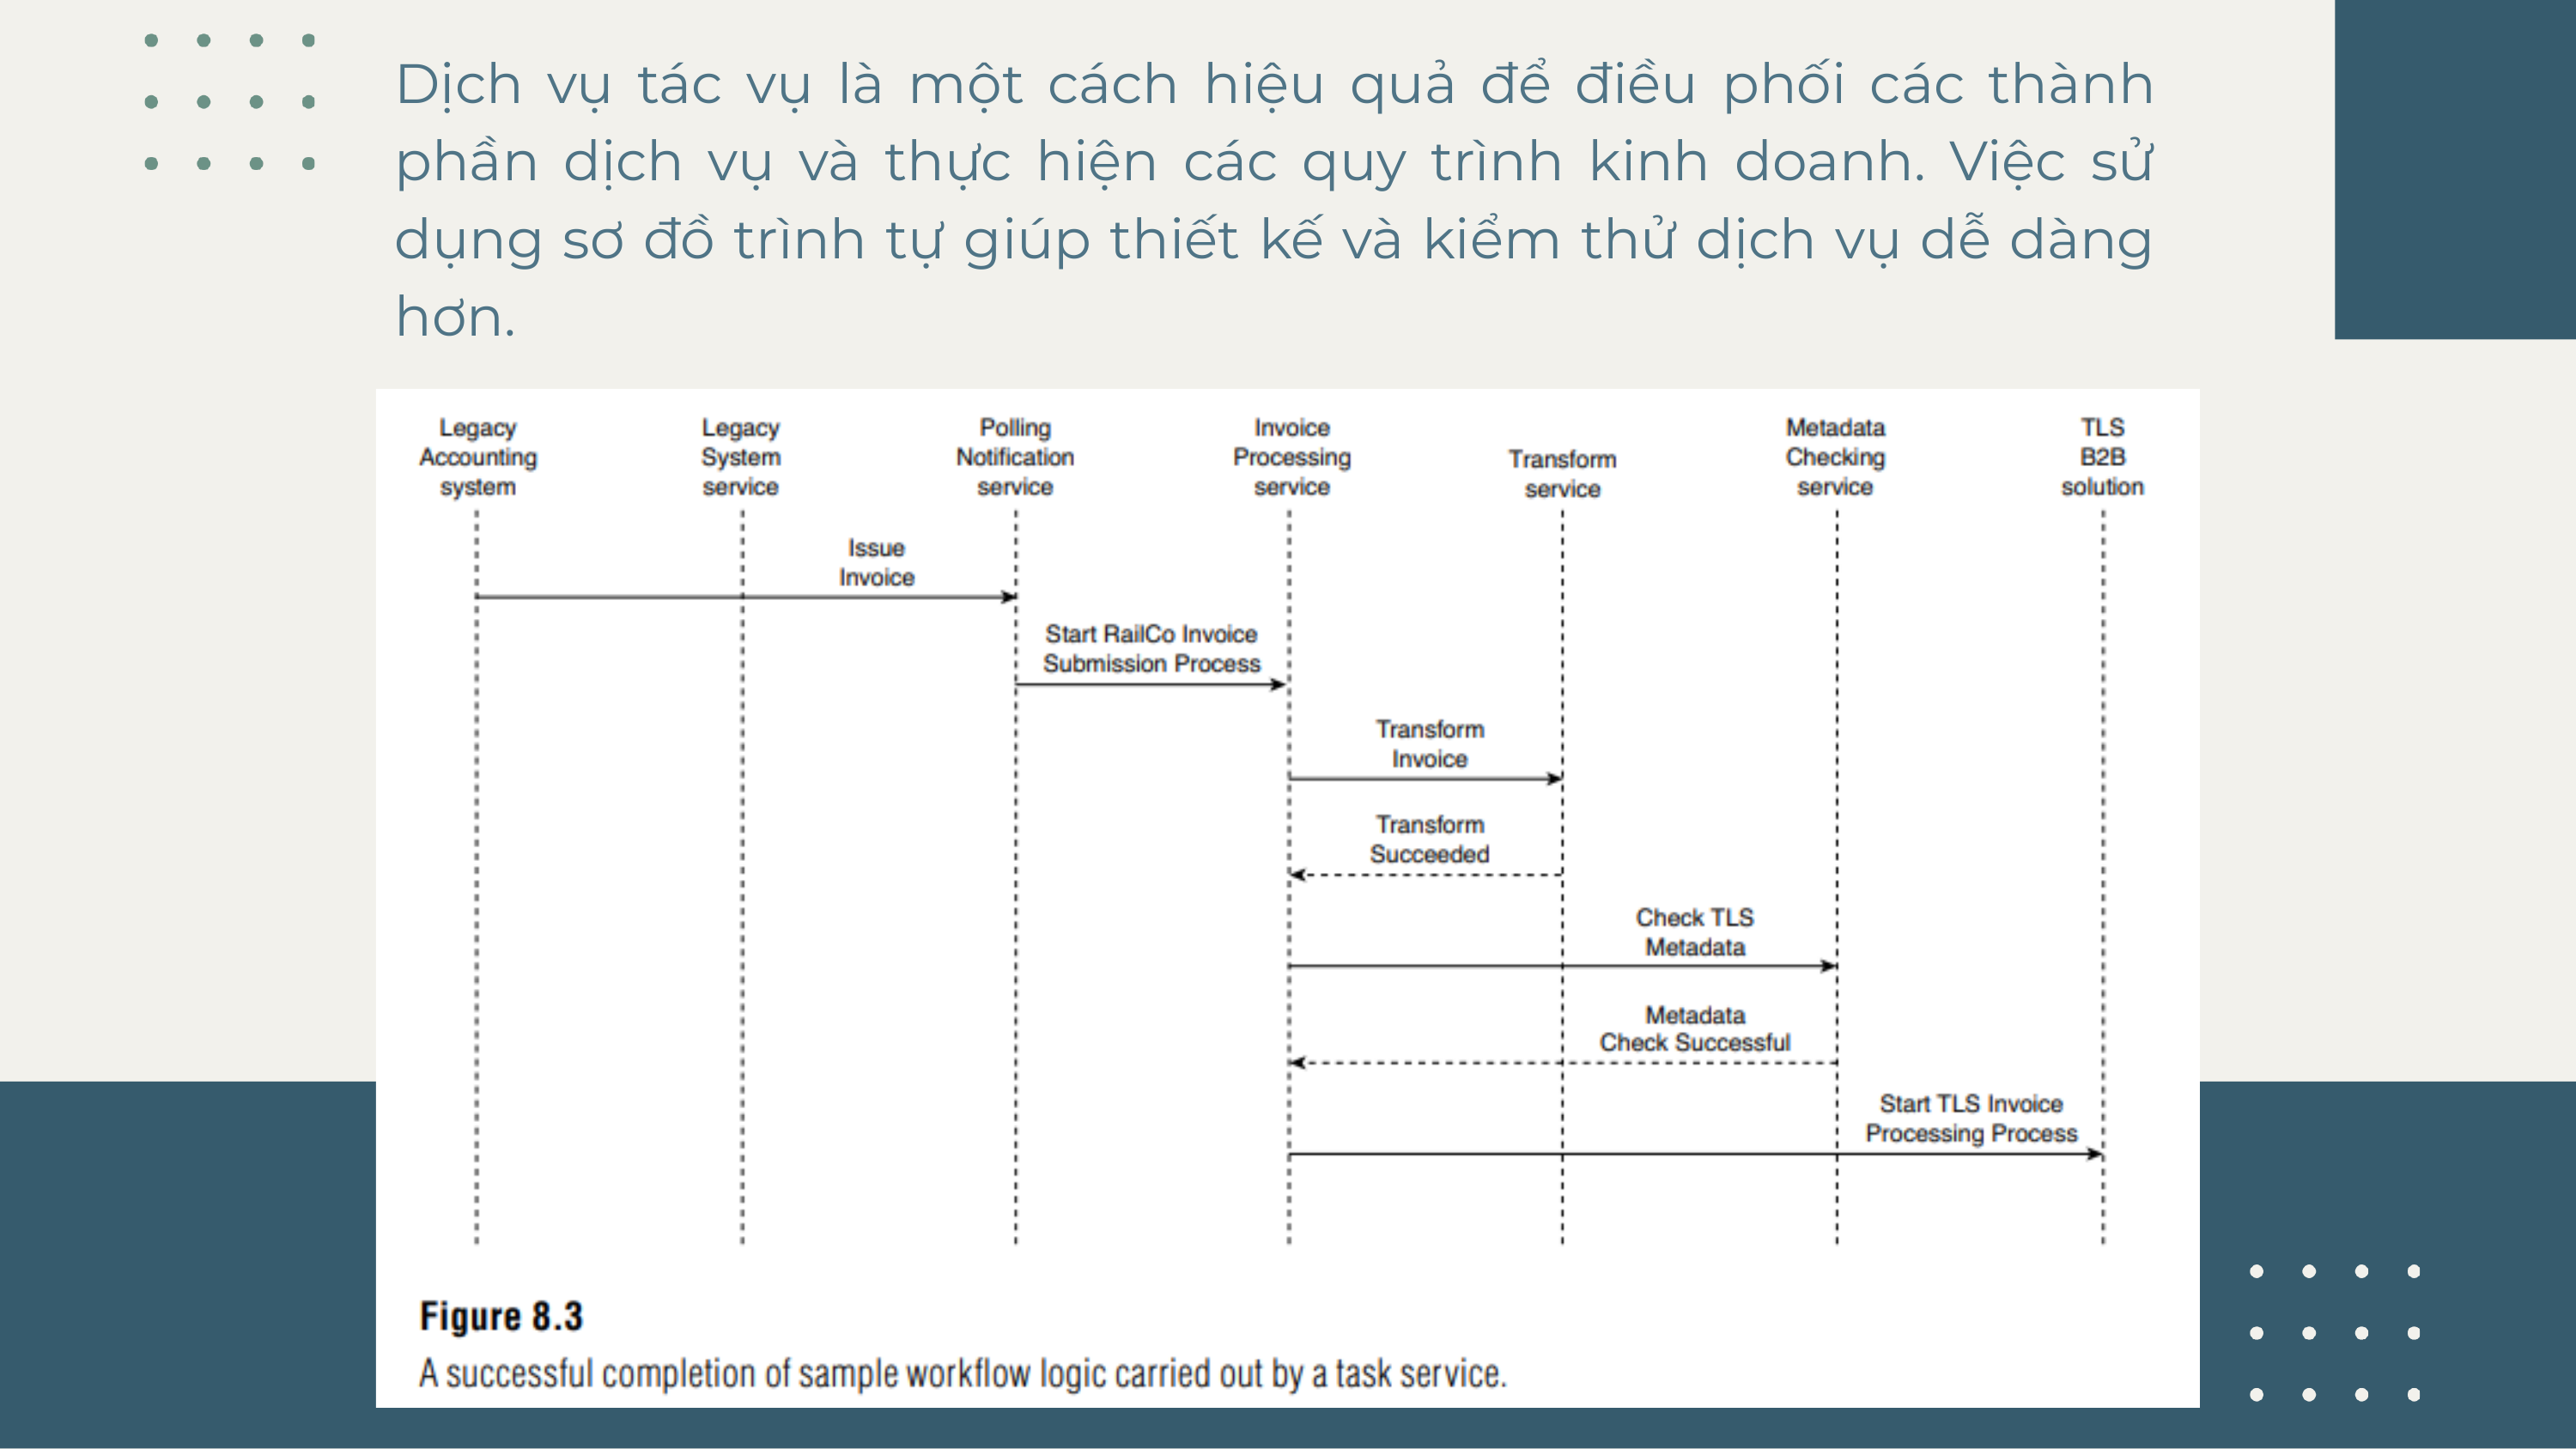

Dịch vụ tác vụ là một cách hiệu quả để điều phối các thành phần dịch vụ và thực hiện các quy trình kinh doanh. Việc sử dụng sơ đồ trình tự giúp thiết kế và kiểm thử dịch vụ dễ dàng hơn.